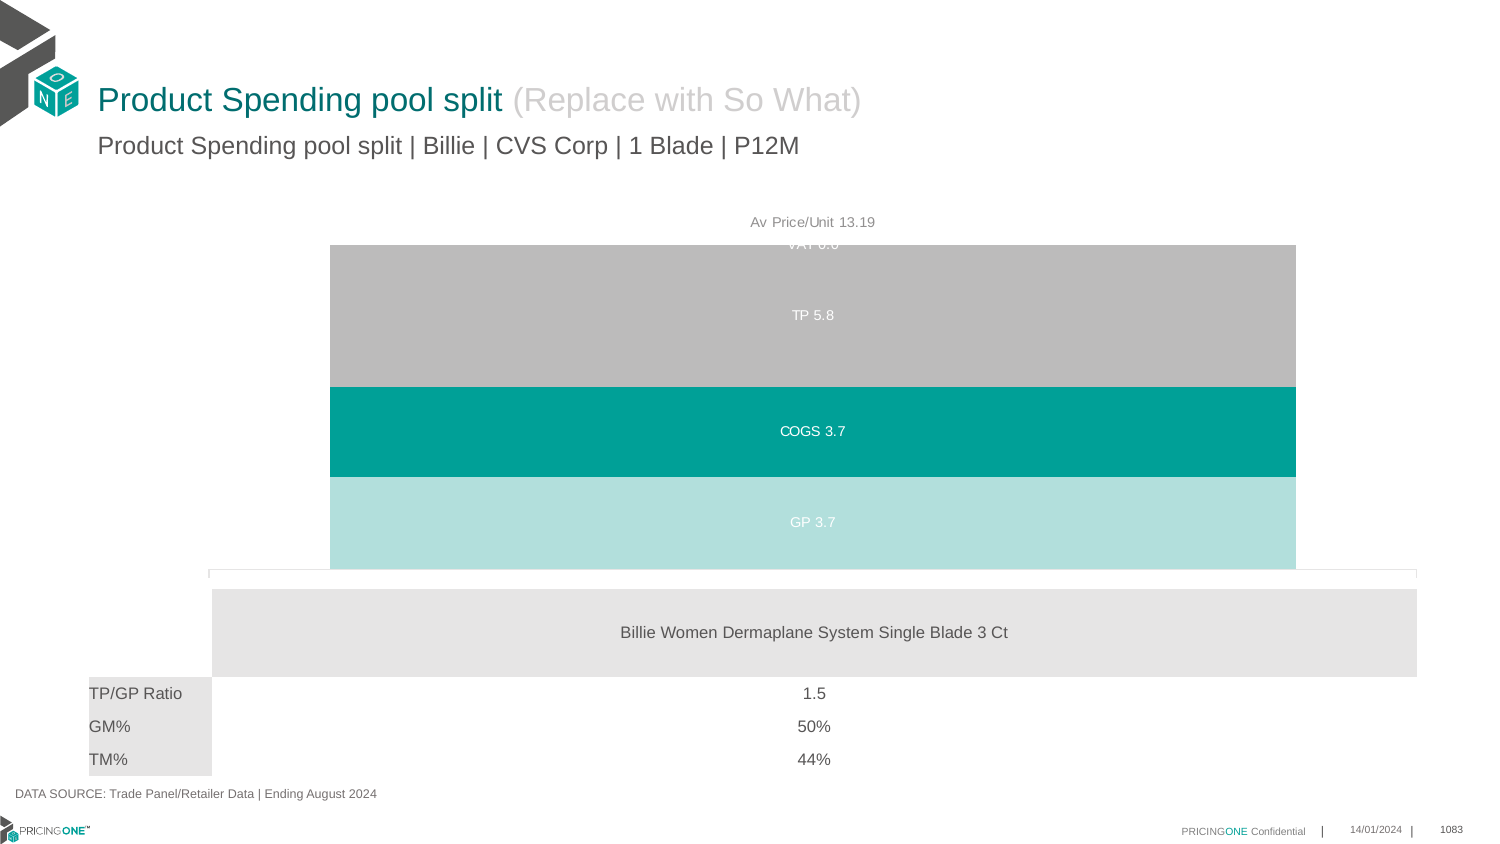

# Product Spending pool split (Replace with So What)
Product Spending pool split | Billie | CVS Corp | 1 Blade | P12M

### Chart

| Category | GP | COGS | TP | VAT |
|---|---|---|---|---|
| Av Price/Unit 13.19 | 3.7436000000000003 | 3.6845000000000003 | 5.766738305676076 | 0.0 |
|  | Billie Women Dermaplane System Single Blade 3 Ct |
| --- | --- |
| TP/GP Ratio | 1.5 |
| GM% | 50% |
| TM% | 44% |
DATA SOURCE: Trade Panel/Retailer Data | Ending August 2024

14/01/2024
1083